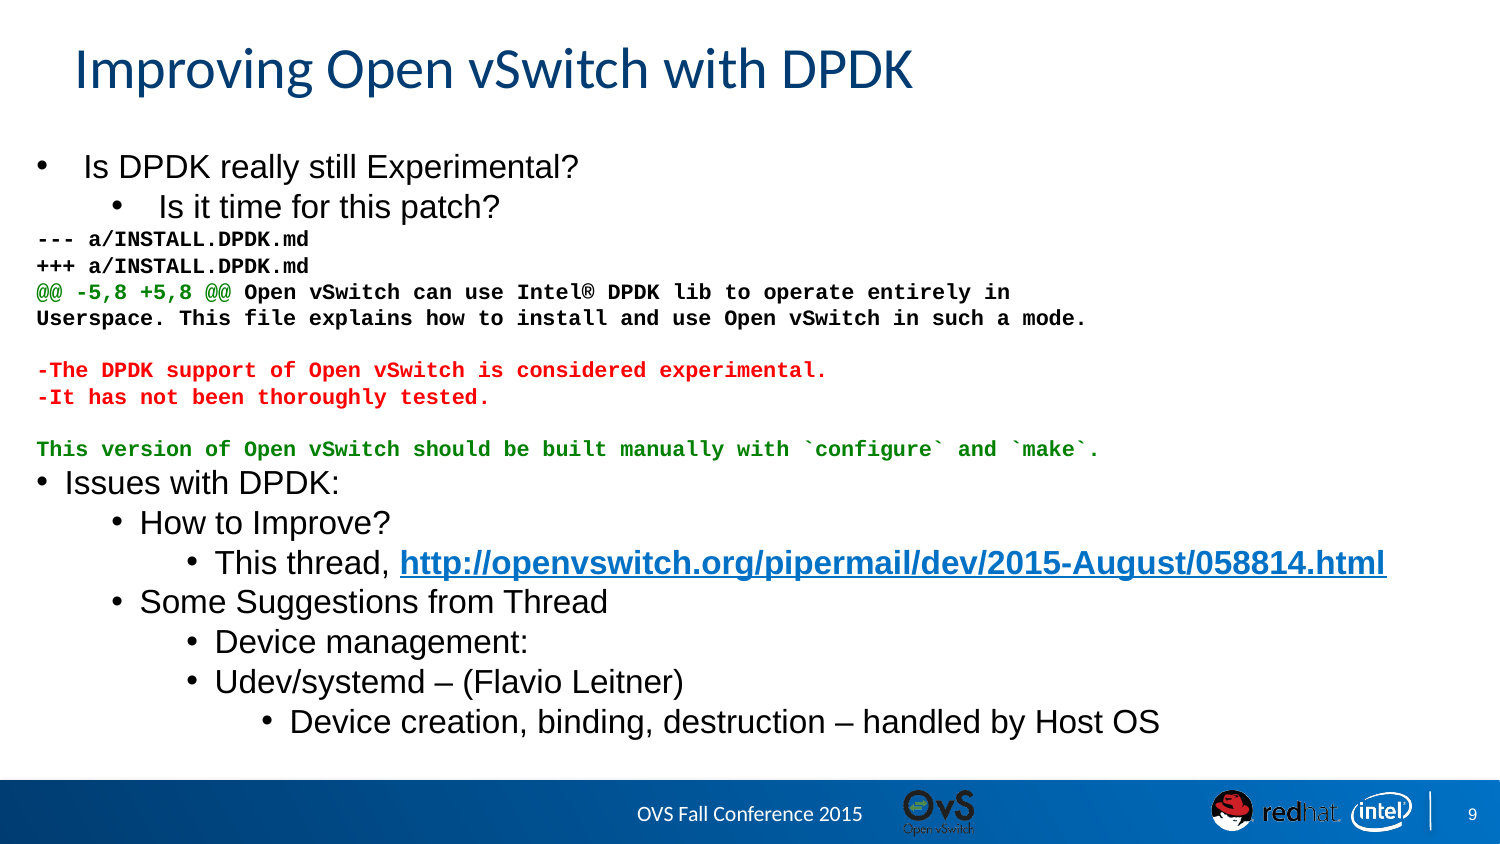

# Improving Open vSwitch with DPDK
Is DPDK really still Experimental?
Is it time for this patch?
--- a/INSTALL.DPDK.md
+++ a/INSTALL.DPDK.md
@@ -5,8 +5,8 @@ Open vSwitch can use Intel® DPDK lib to operate entirely in
Userspace. This file explains how to install and use Open vSwitch in such a mode.

-The DPDK support of Open vSwitch is considered experimental.
-It has not been thoroughly tested.

This version of Open vSwitch should be built manually with `configure` and `make`.
Issues with DPDK:
How to Improve?
This thread, http://openvswitch.org/pipermail/dev/2015-August/058814.html
Some Suggestions from Thread
Device management:
Udev/systemd – (Flavio Leitner)
Device creation, binding, destruction – handled by Host OS
OVS Fall Conference 2015
9